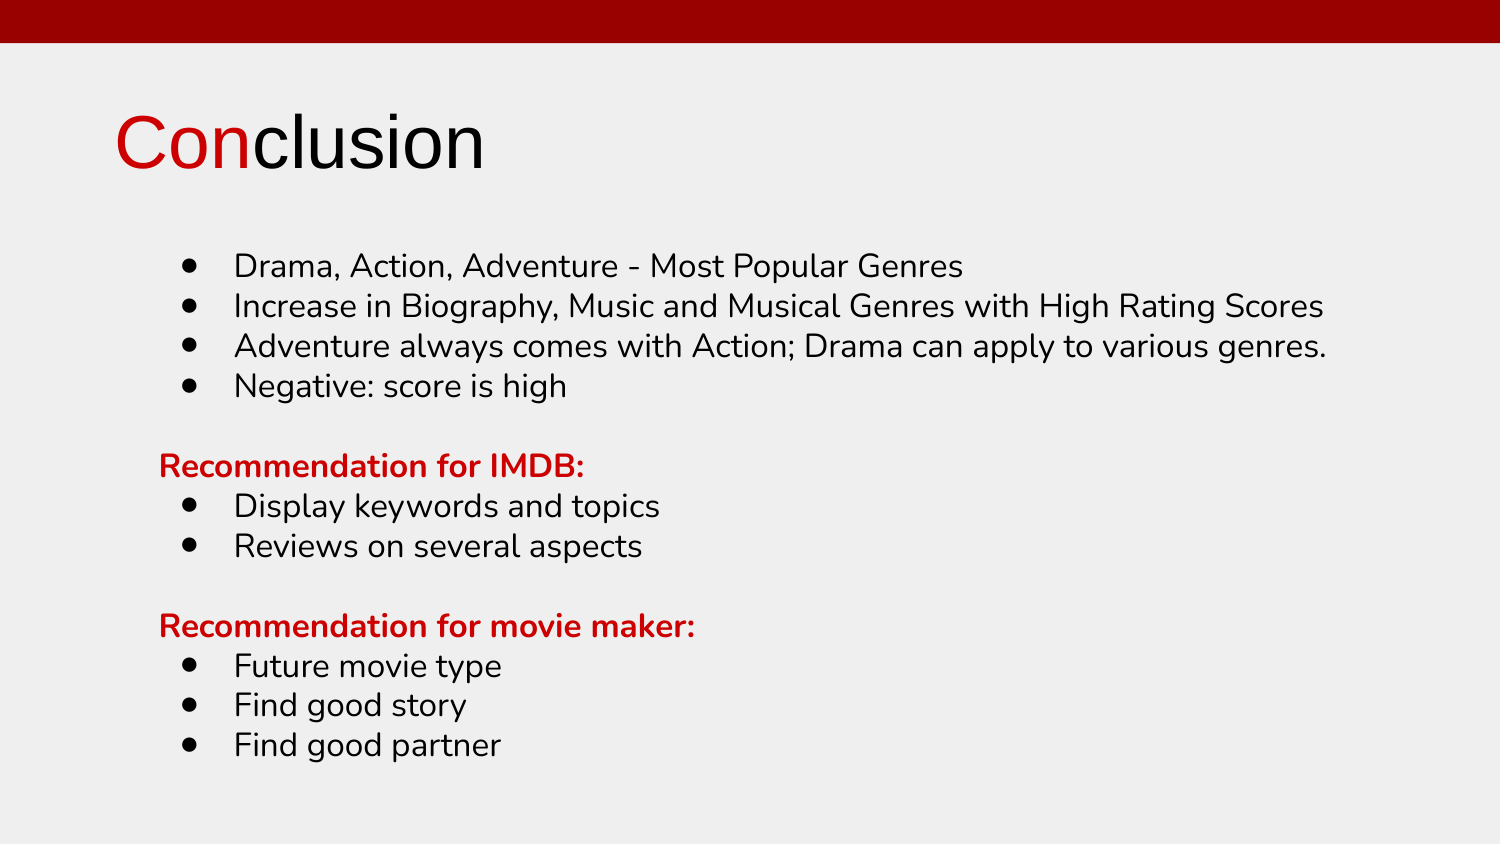

Conclusion
Drama, Action, Adventure - Most Popular Genres
Increase in Biography, Music and Musical Genres with High Rating Scores
Adventure always comes with Action; Drama can apply to various genres.
Negative: score is high

Recommendation for IMDB:
Display keywords and topics
Reviews on several aspects

Recommendation for movie maker:
Future movie type
Find good story
Find good partner